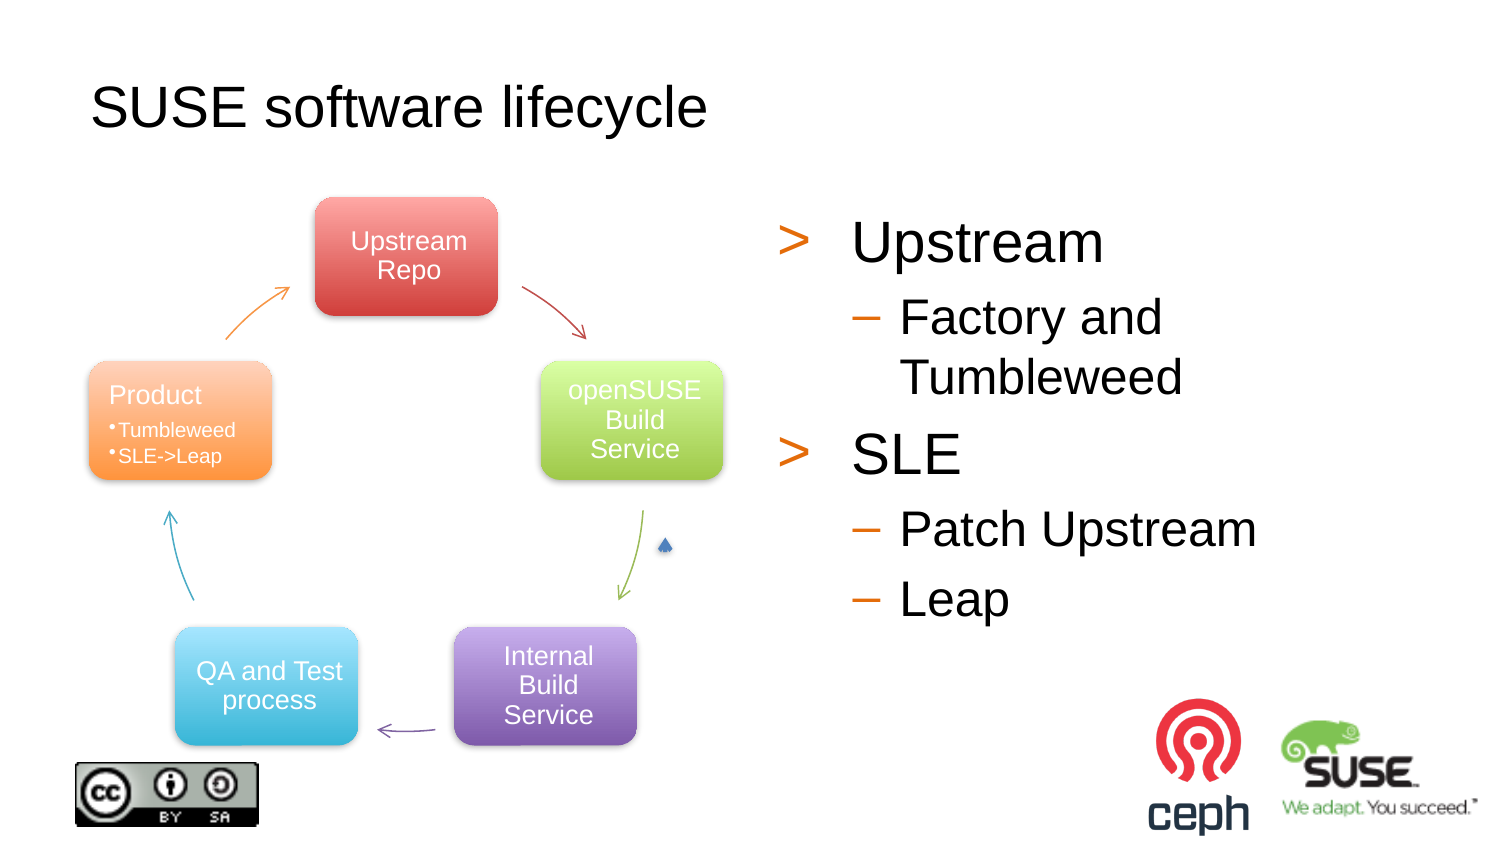

# SUSE software lifecycle
Upstream Repo
openSUSE Build Service
Internal Build Service
QA and Test process
Product
Tumbleweed
SLE->Leap
Upstream
Factory and Tumbleweed
SLE
Patch Upstream
Leap